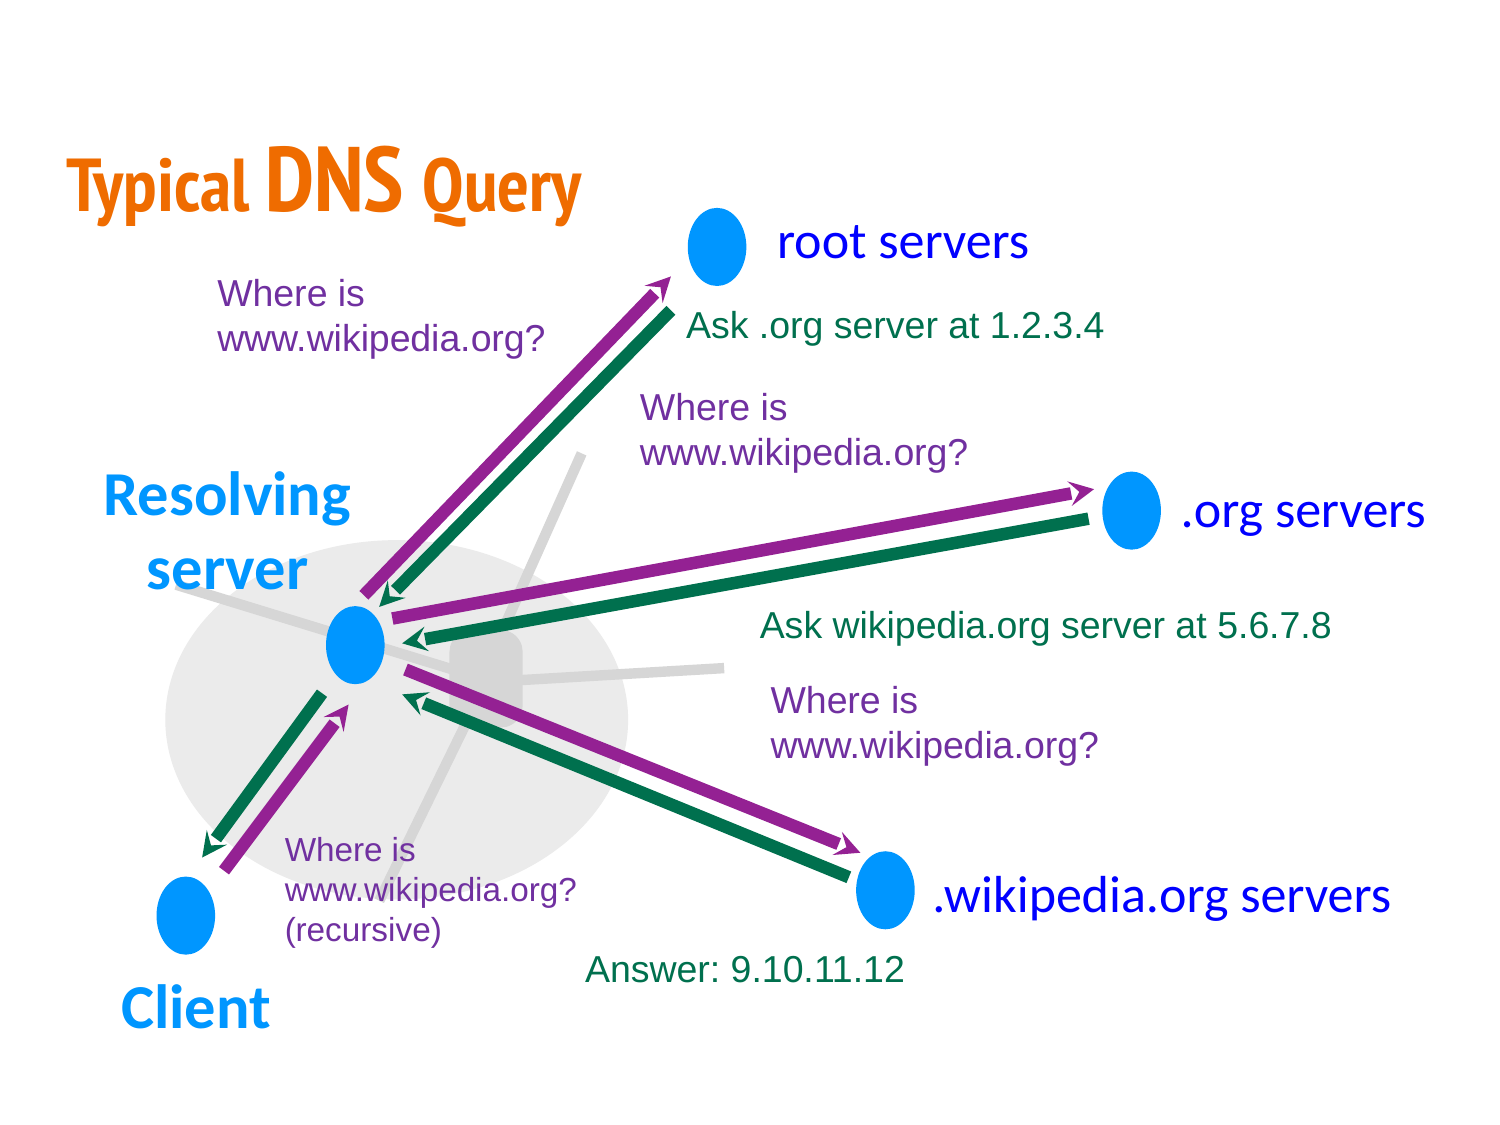

# Typical DNS Query
root servers

Where is www.wikipedia.org?
Ask .org server at 1.2.3.4
Where is www.wikipedia.org?
Resolving server

.org servers

Ask wikipedia.org server at 5.6.7.8

Where is www.wikipedia.org?
Where is www.wikipedia.org?
(recursive)
.wikipedia.org servers

Answer: 9.10.11.12
Client